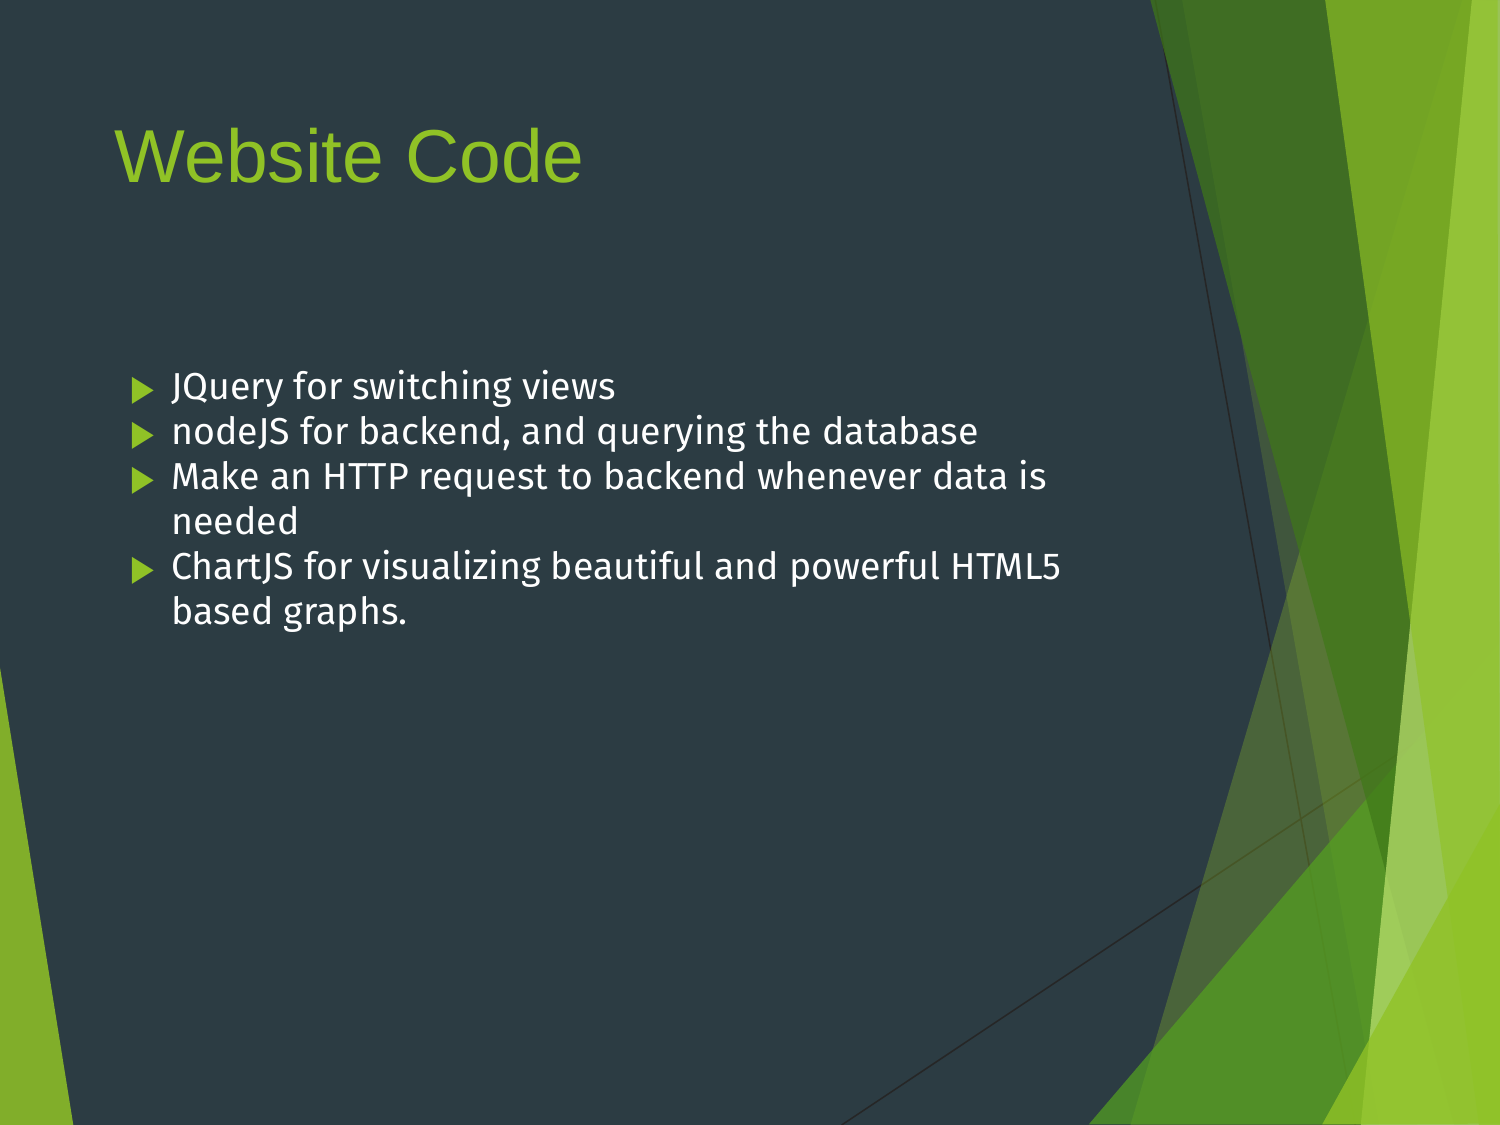

# Website Code
JQuery for switching views
nodeJS for backend, and querying the database
Make an HTTP request to backend whenever data is needed
ChartJS for visualizing beautiful and powerful HTML5 based graphs.